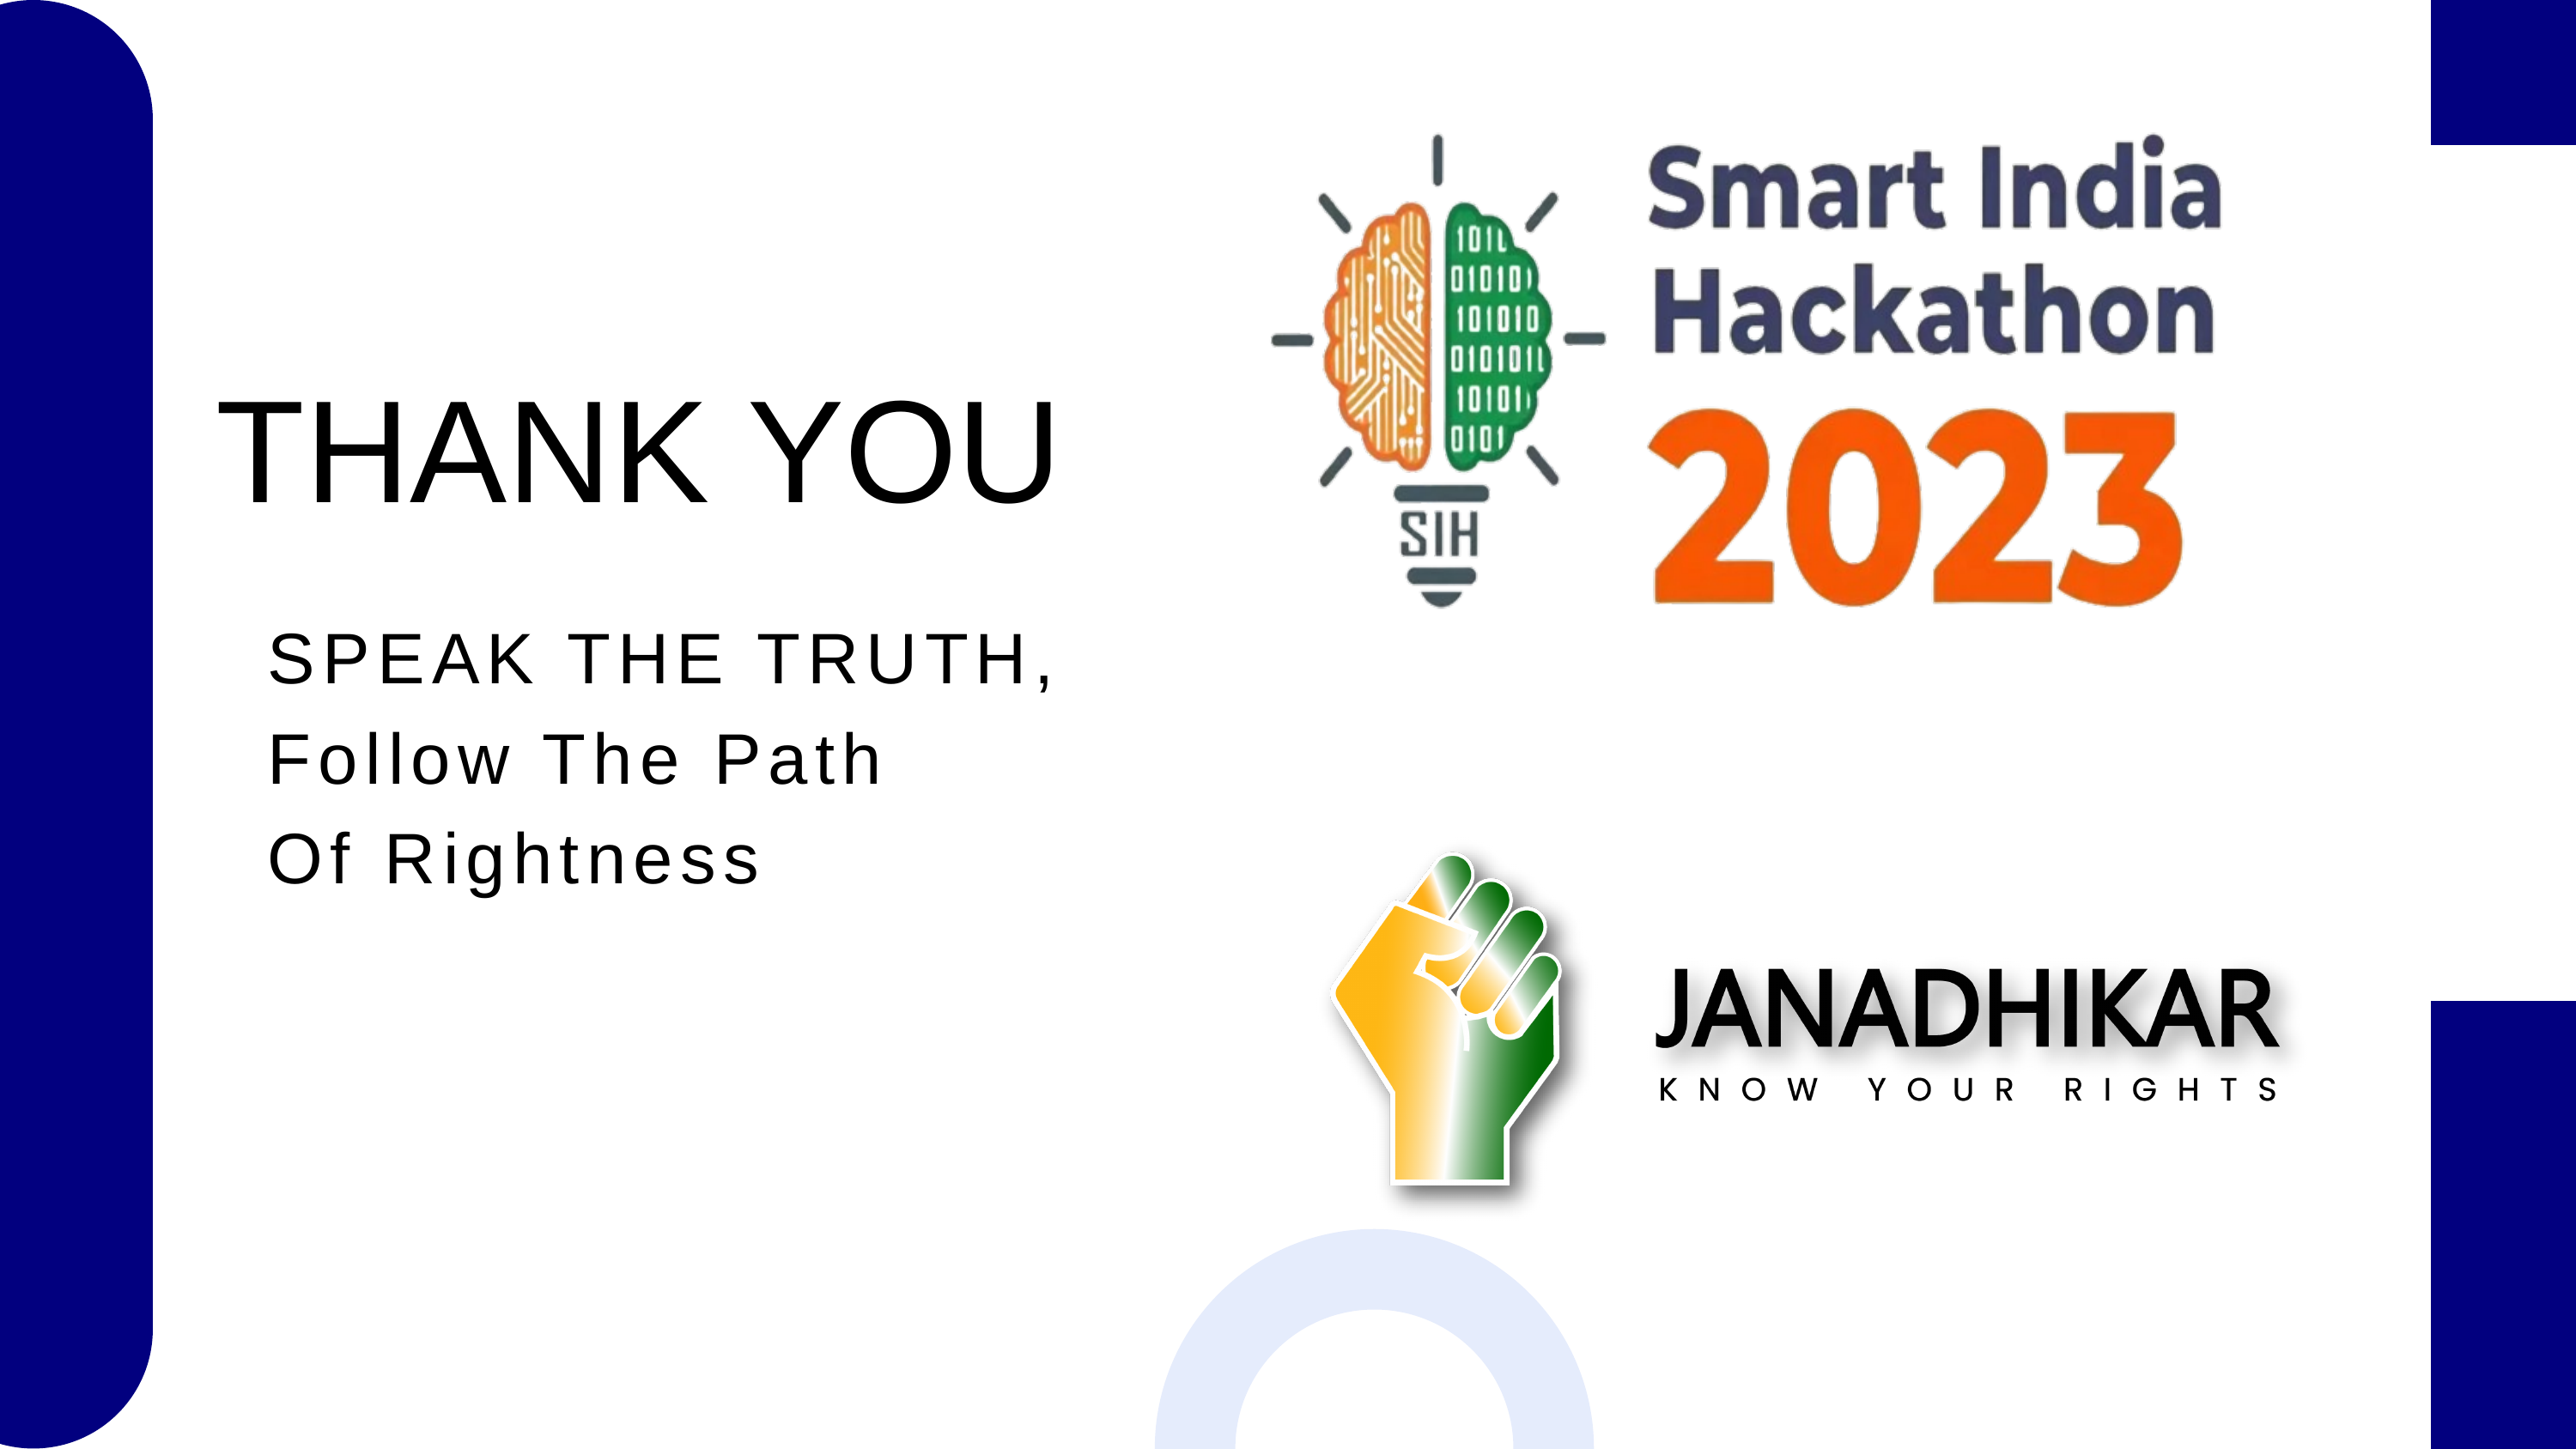

THANK YOU
SPEAK THE TRUTH,
Follow The Path
Of Rightness